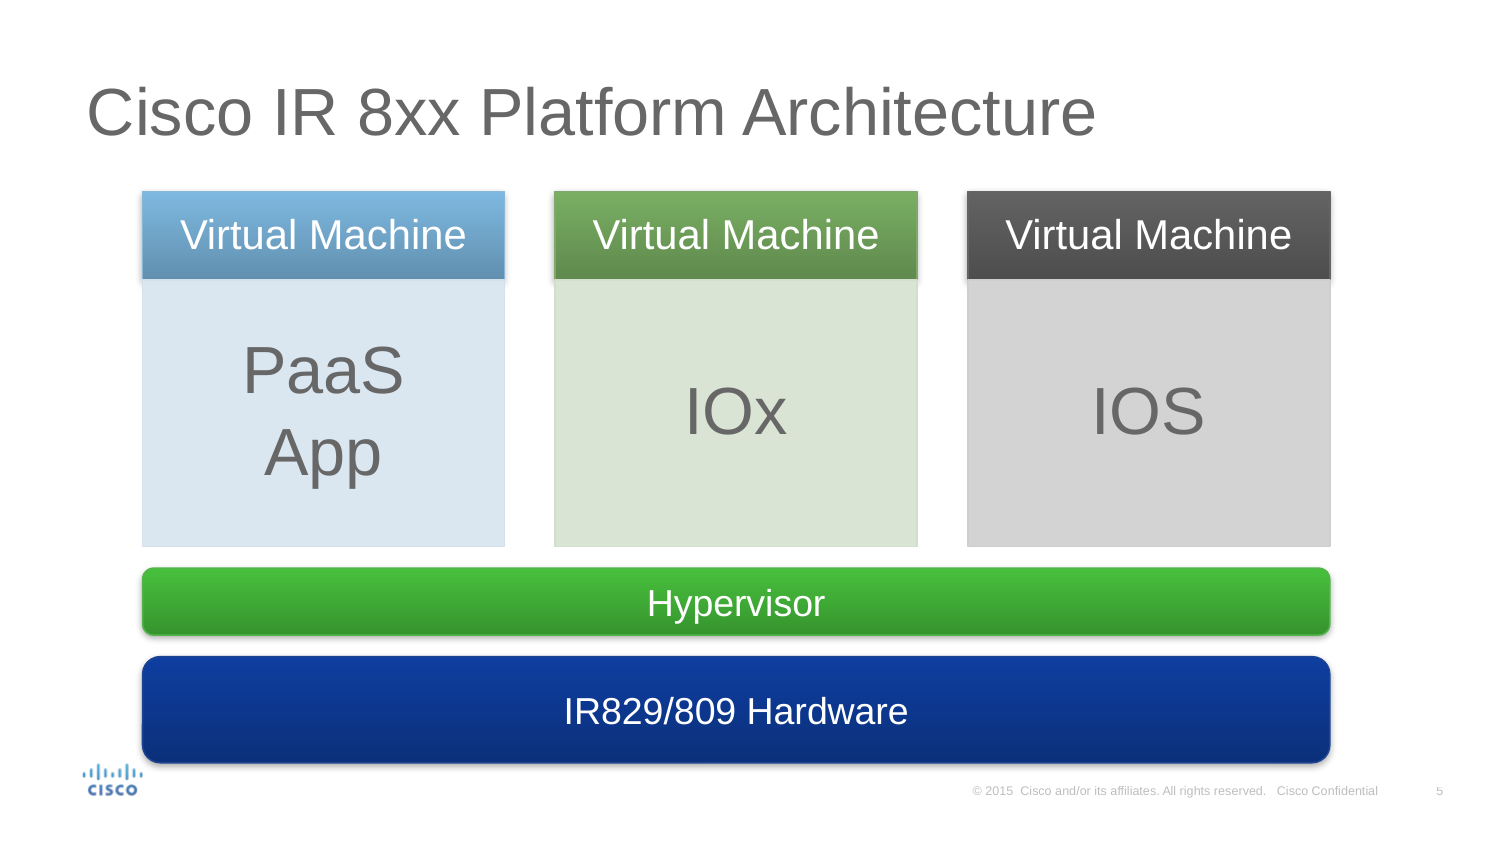

# Cisco IR 8xx Platform Architecture

Virtual Machine

Virtual Machine

Virtual Machine

PaaS
App

IOx

IOS
Hypervisor
IR829/809 Hardware